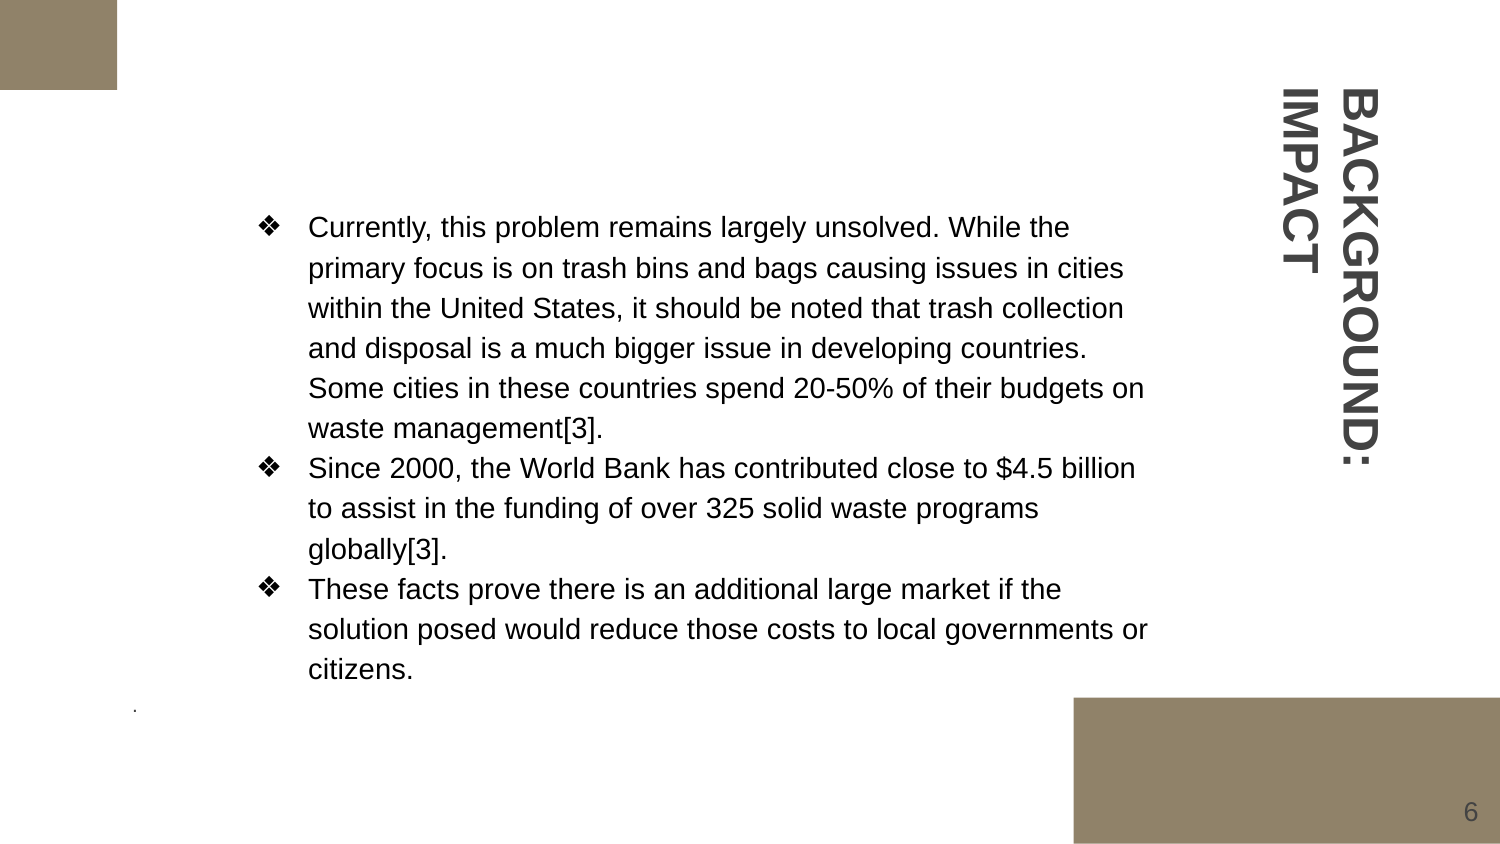

Currently, this problem remains largely unsolved. While the primary focus is on trash bins and bags causing issues in cities within the United States, it should be noted that trash collection and disposal is a much bigger issue in developing countries. Some cities in these countries spend 20-50% of their budgets on waste management[3].
Since 2000, the World Bank has contributed close to $4.5 billion to assist in the funding of over 325 solid waste programs globally[3].
These facts prove there is an additional large market if the solution posed would reduce those costs to local governments or citizens.

# BACKGROUND:
IMPACT

.
6